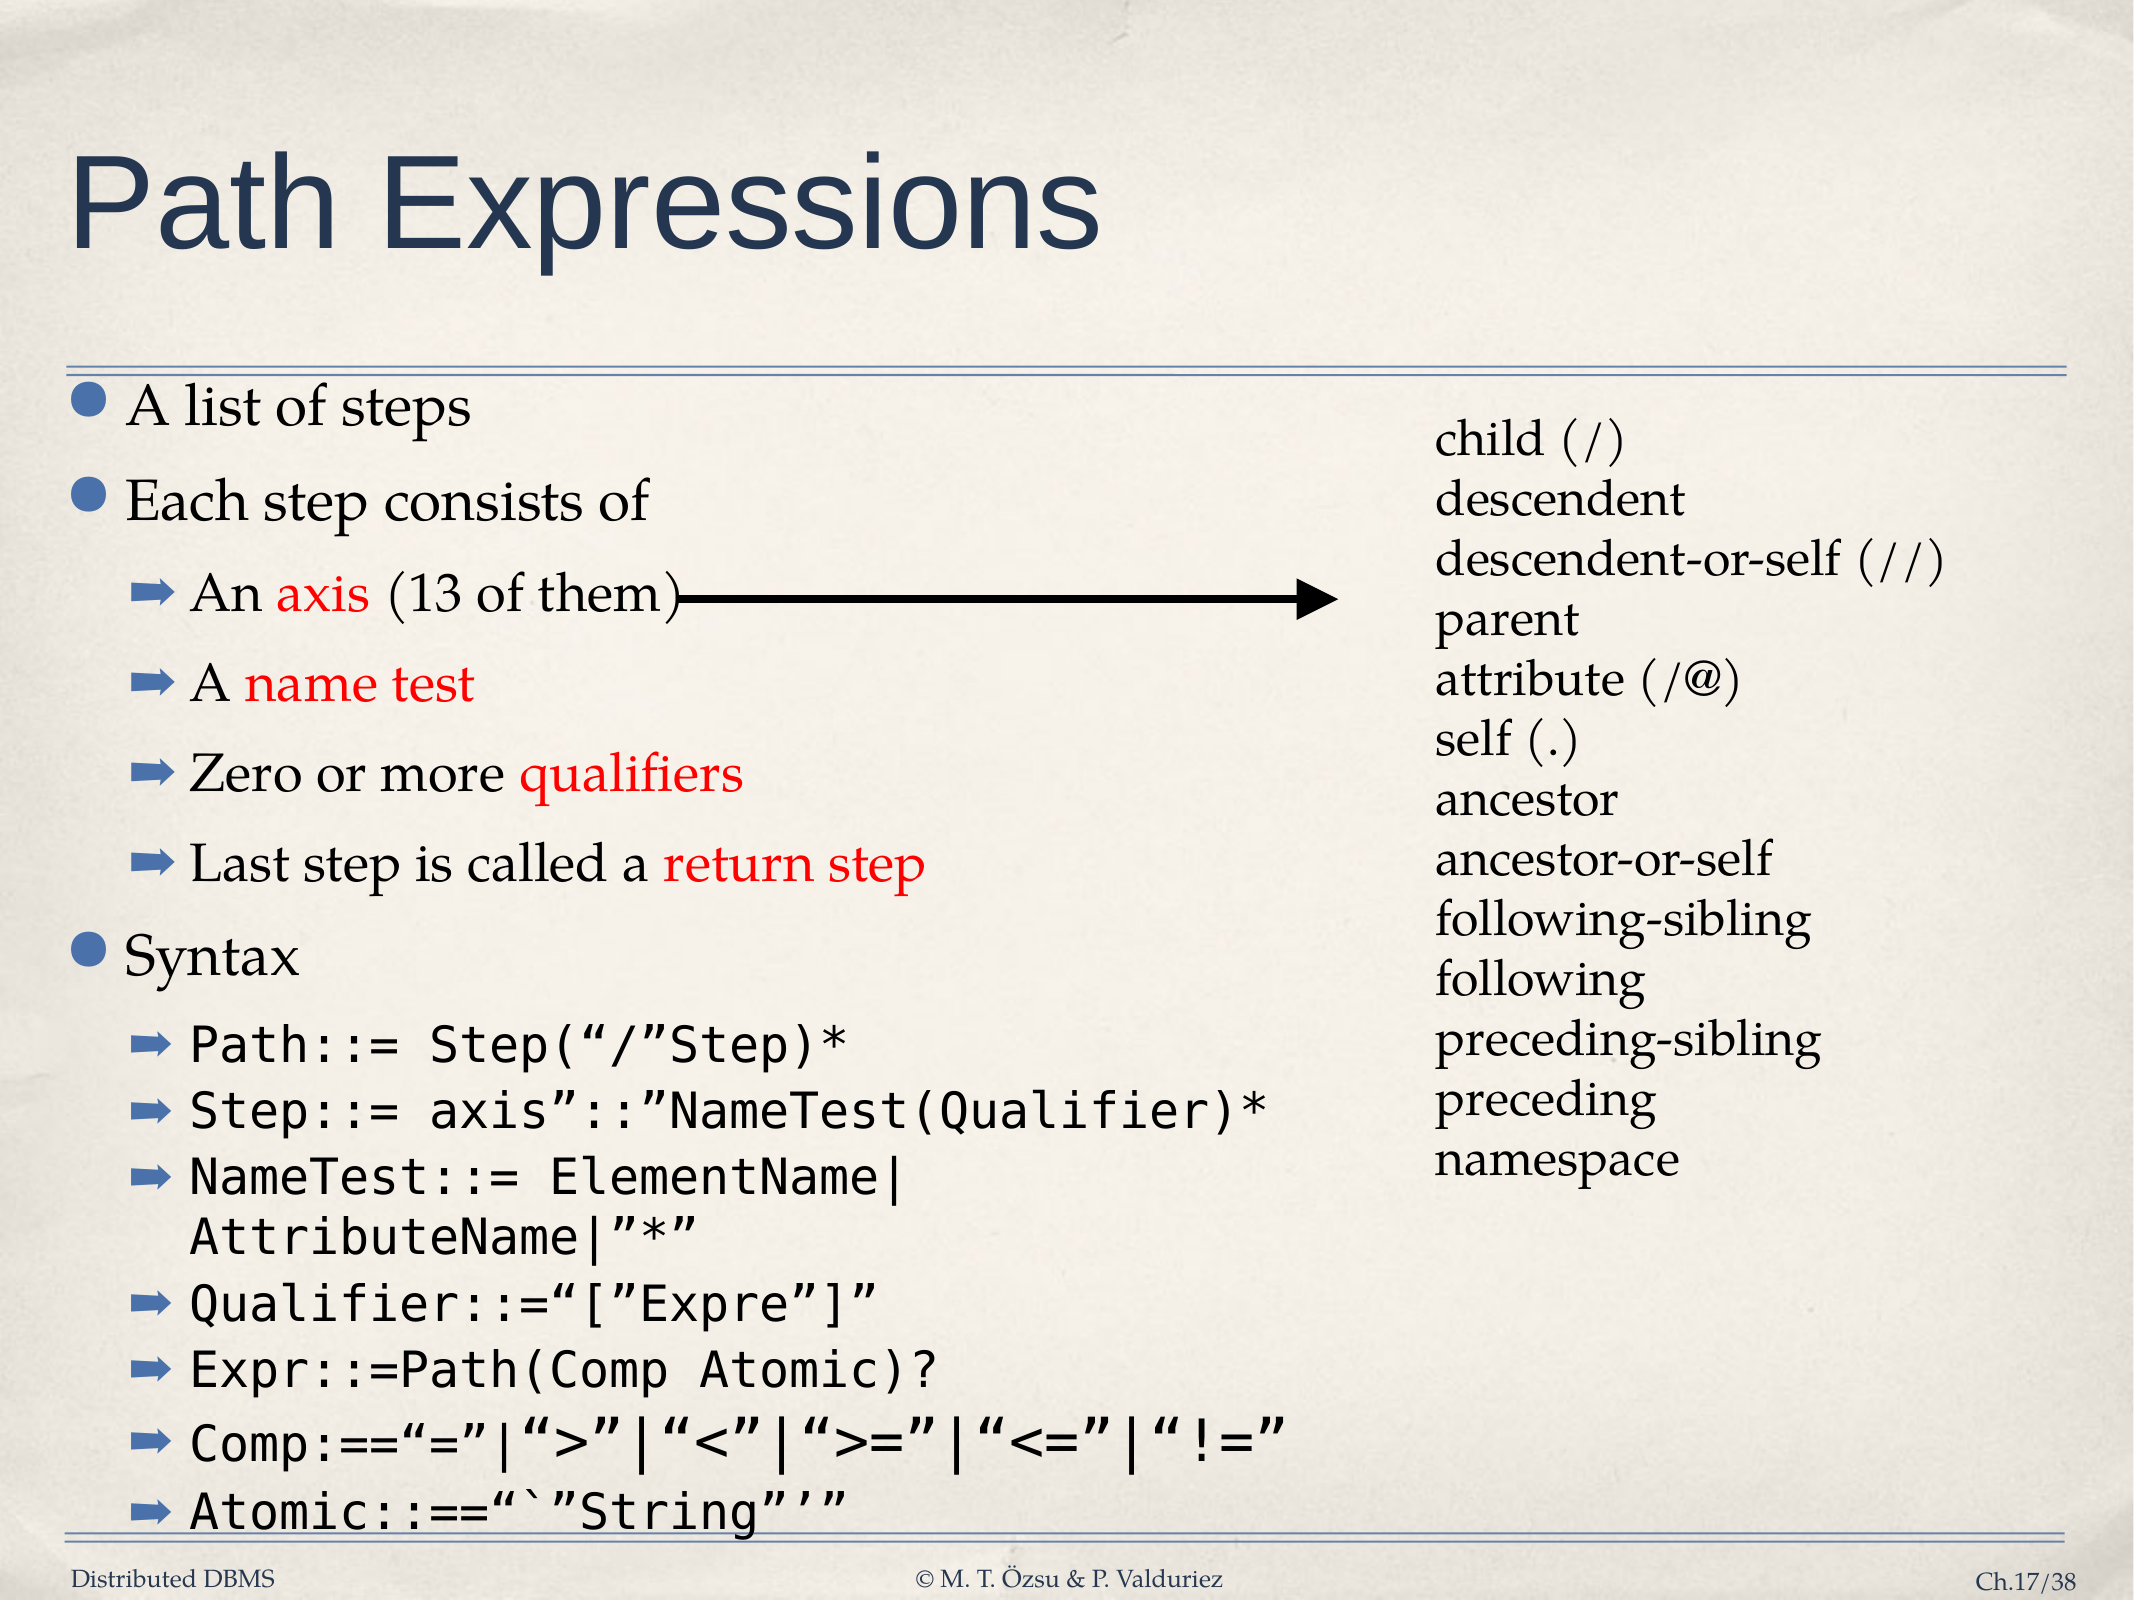

# Path Expressions
A list of steps
Each step consists of
An axis (13 of them)
A name test
Zero or more qualifiers
Last step is called a return step
Syntax
Path::= Step(“/”Step)*
Step::= axis”::”NameTest(Qualifier)*
NameTest::= ElementName|AttributeName|”*”
Qualifier::=“[”Expre”]”
Expr::=Path(Comp Atomic)?
Comp:==“=”|“>”|“<”|“>=”|“<=”|“!=”
Atomic::==“`”String”’”
child (/)
descendent
descendent-or-self (//)
parent
attribute (/@)
self (.)
ancestor
ancestor-or-self
following-sibling
following
preceding-sibling
preceding
namespace